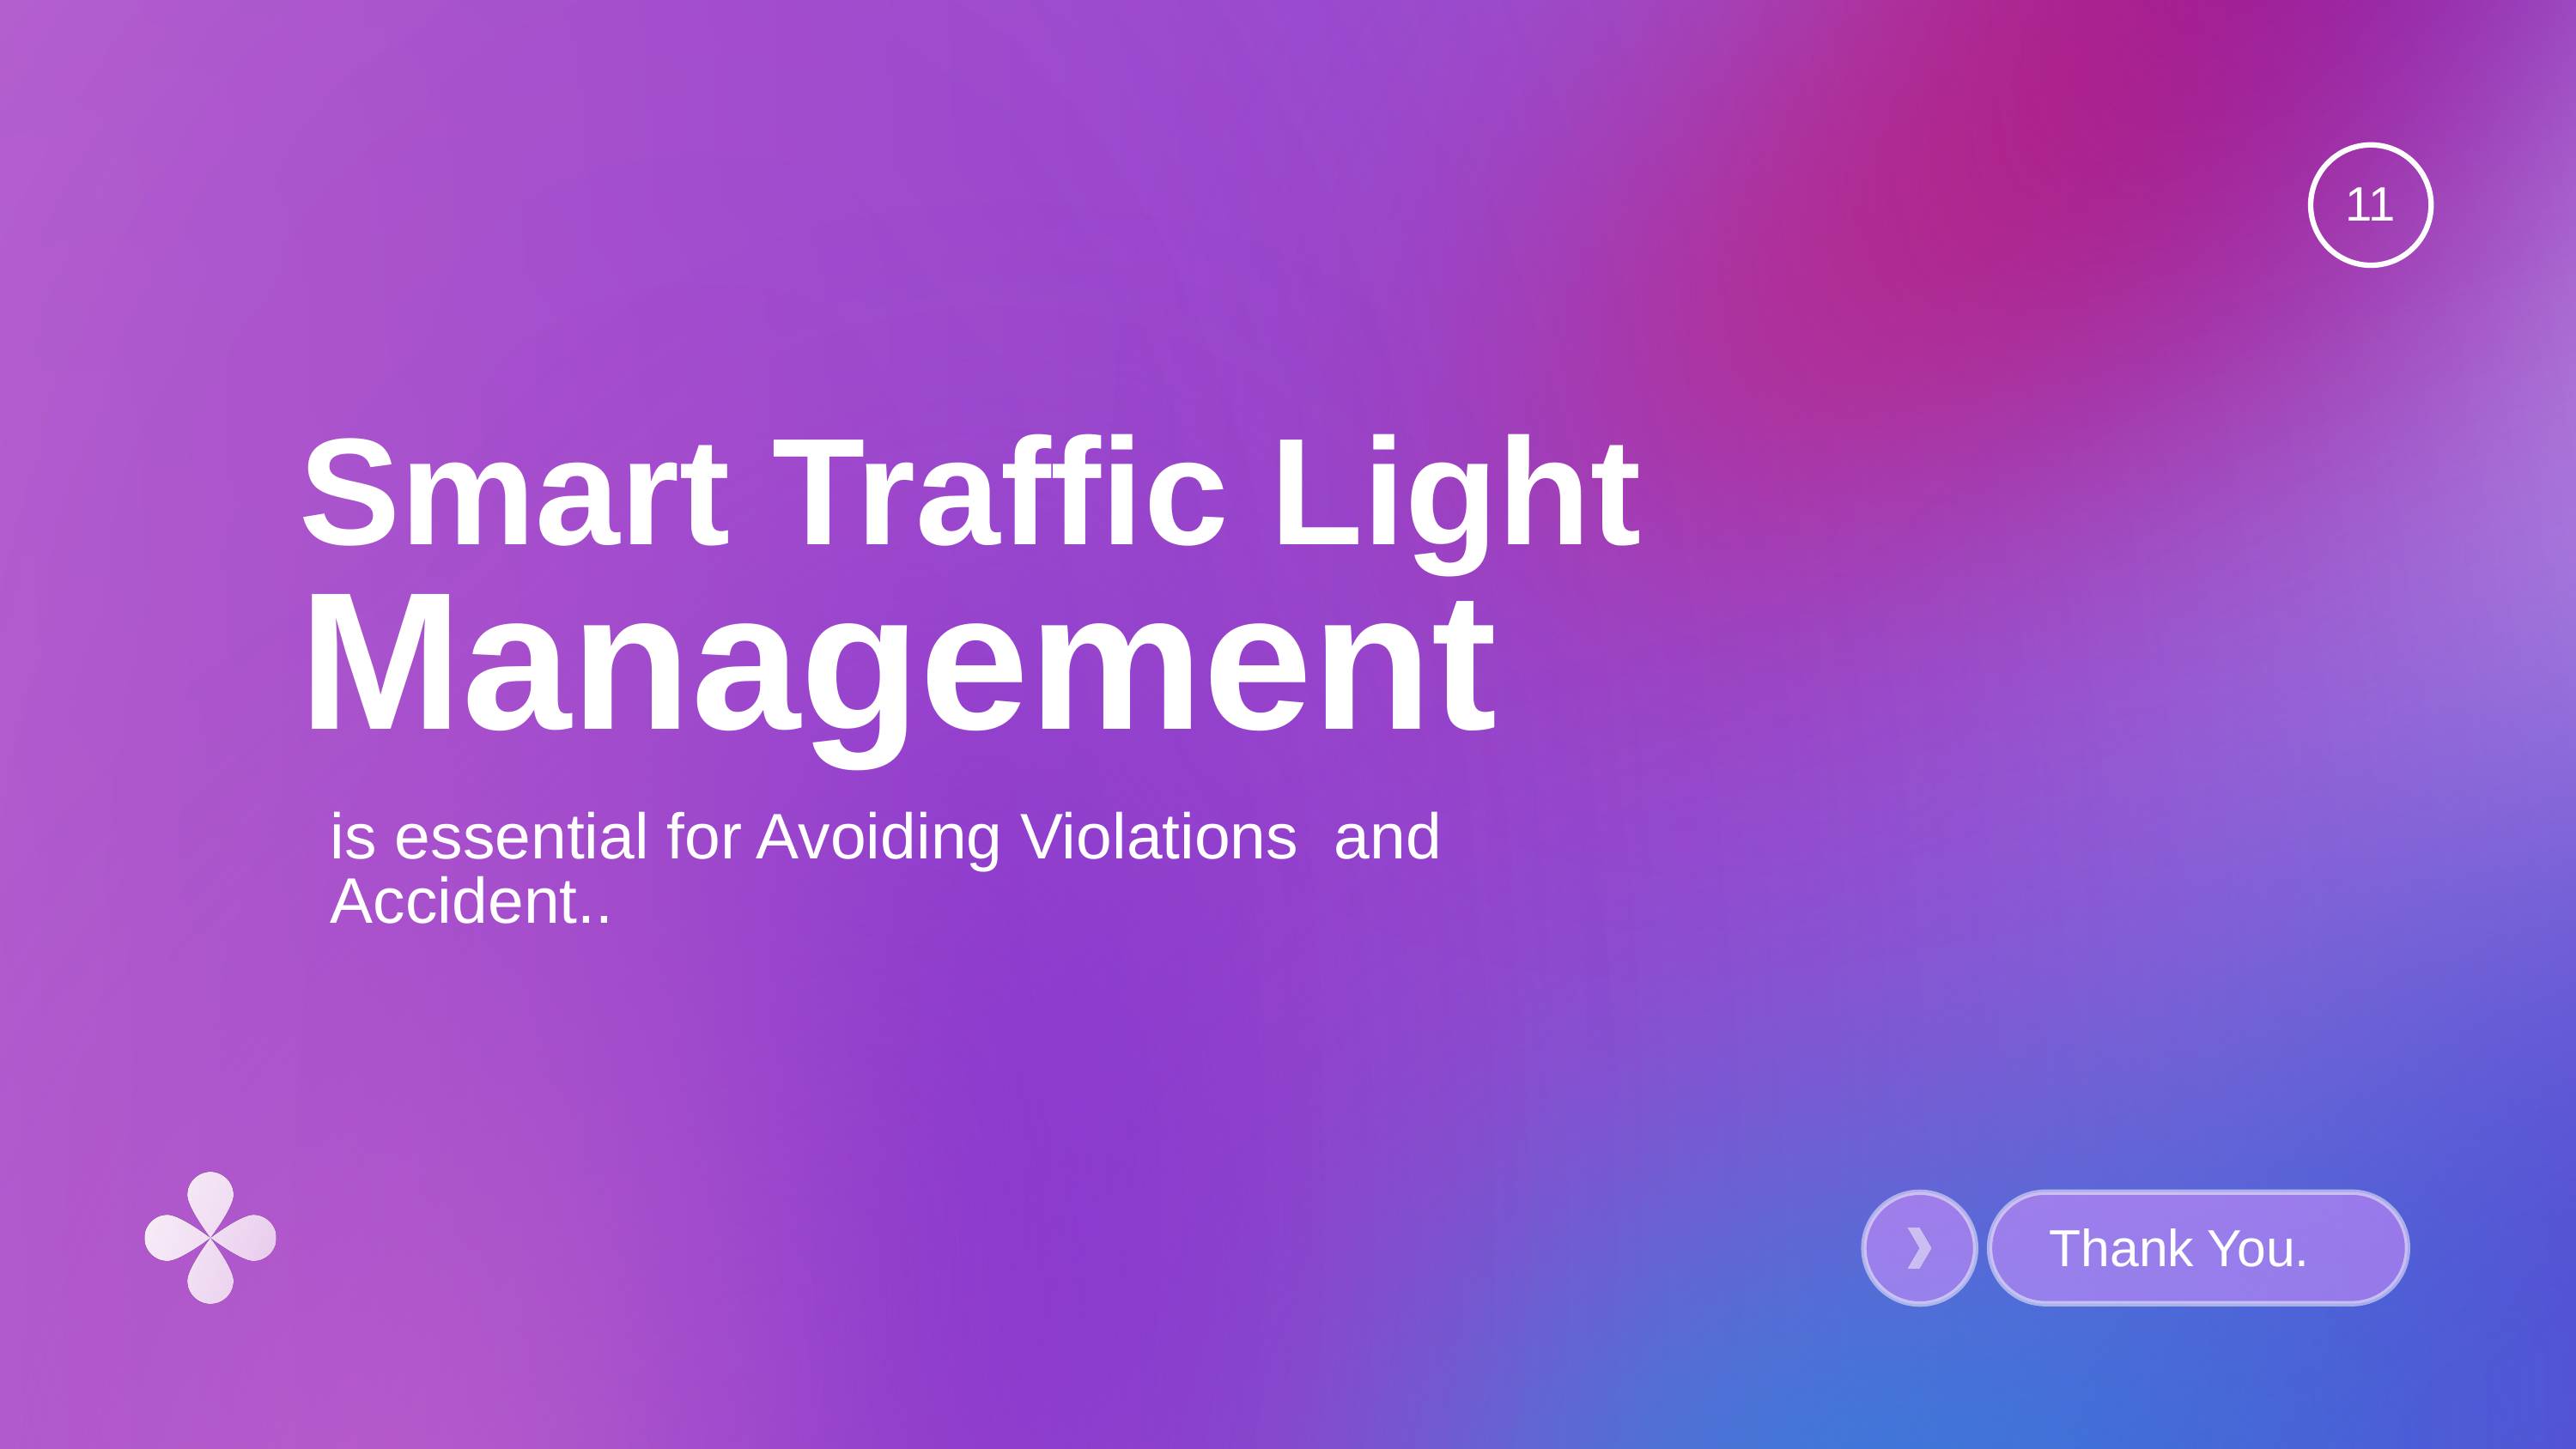

11

Smart Traffic Light
Management
is essential for Avoiding Violations  and Accident..

Thank You.